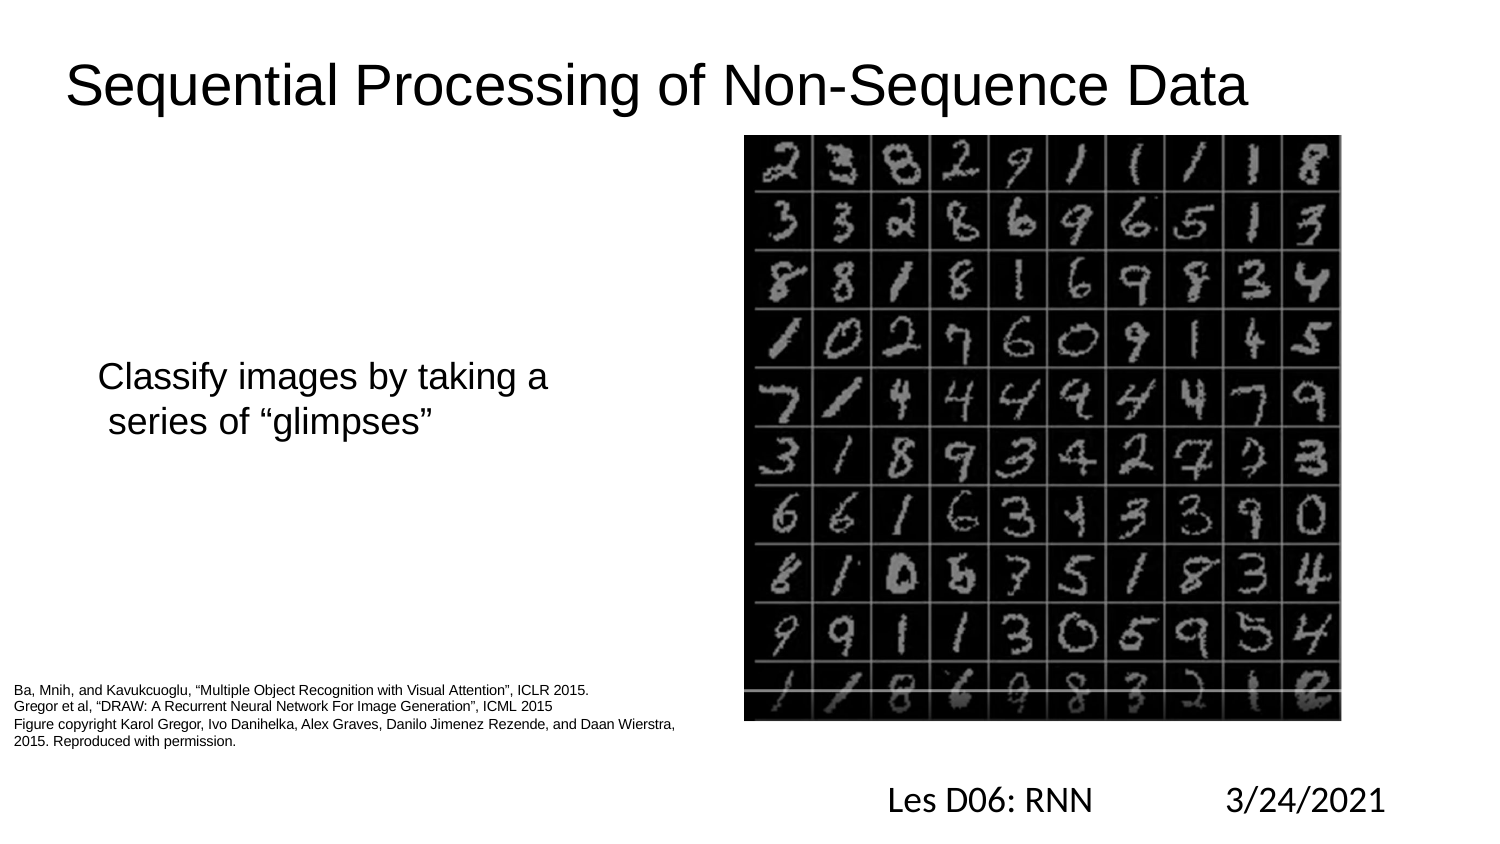

# Sequential Processing of Non-Sequence Data

Classify images by taking a  series of “glimpses”
Ba, Mnih, and Kavukcuoglu, “Multiple Object Recognition with Visual Attention”, ICLR 2015.  Gregor et al, “DRAW: A Recurrent Neural Network For Image Generation”, ICML 2015
Figure copyright Karol Gregor, Ivo Danihelka, Alex Graves, Danilo Jimenez Rezende, and Daan Wierstra,  2015. Reproduced with permission.
Les D06: RNN
3/24/2021
Fei-Fei Li & Justin Johnson & Serena Yeung
18